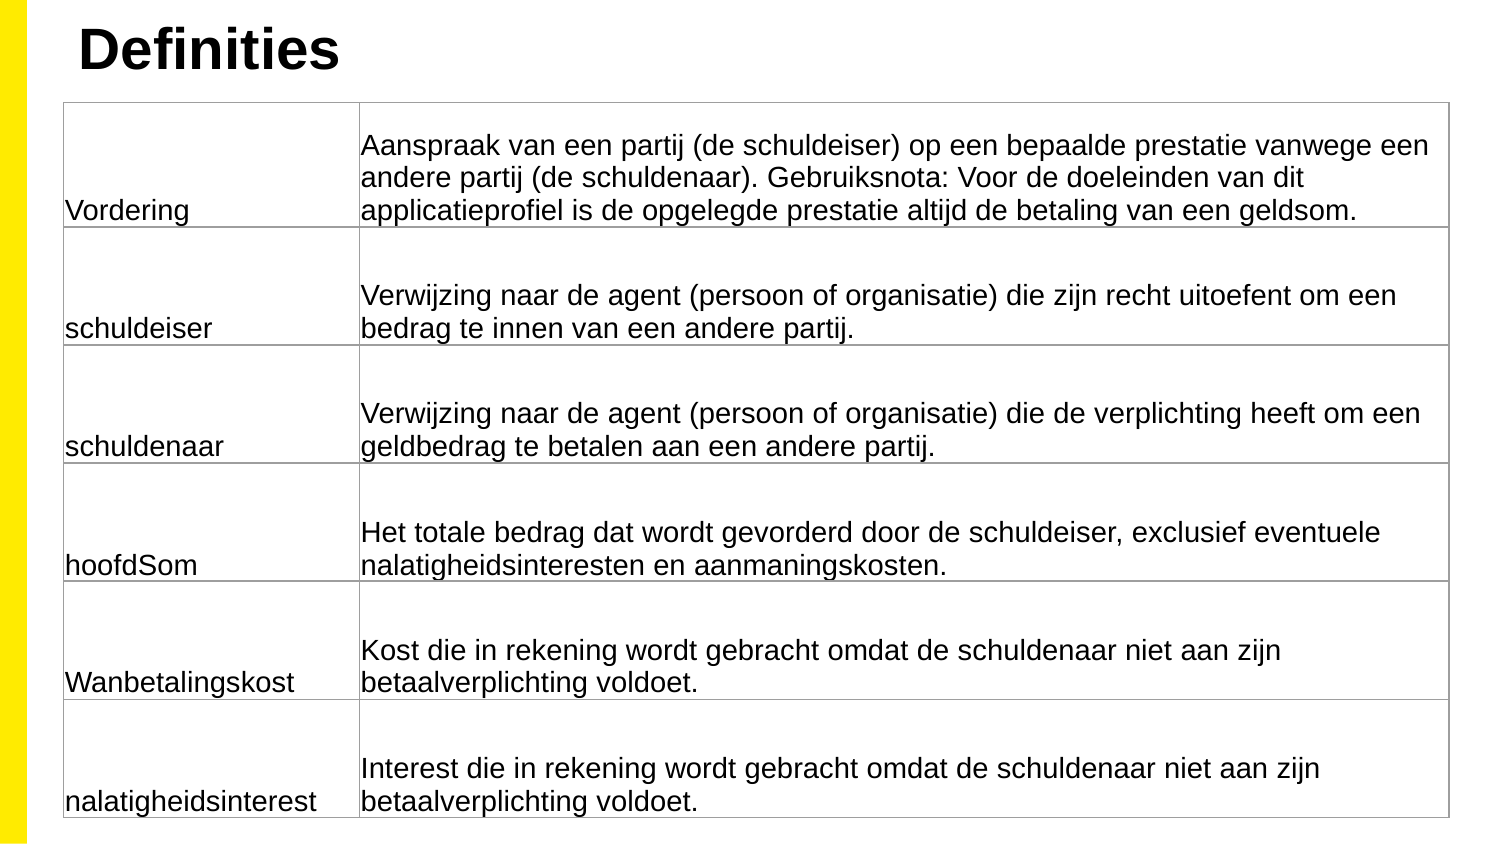

Definities
| Vordering | Aanspraak van een partij (de schuldeiser) op een bepaalde prestatie vanwege een andere partij (de schuldenaar). Gebruiksnota: Voor de doeleinden van dit applicatieprofiel is de opgelegde prestatie altijd de betaling van een geldsom. |
| --- | --- |
| schuldeiser | Verwijzing naar de agent (persoon of organisatie) die zijn recht uitoefent om een bedrag te innen van een andere partij. |
| schuldenaar | Verwijzing naar de agent (persoon of organisatie) die de verplichting heeft om een geldbedrag te betalen aan een andere partij. |
| hoofdSom | Het totale bedrag dat wordt gevorderd door de schuldeiser, exclusief eventuele nalatigheidsinteresten en aanmaningskosten. |
| Wanbetalingskost | Kost die in rekening wordt gebracht omdat de schuldenaar niet aan zijn betaalverplichting voldoet. |
| nalatigheidsinterest | Interest die in rekening wordt gebracht omdat de schuldenaar niet aan zijn betaalverplichting voldoet. |